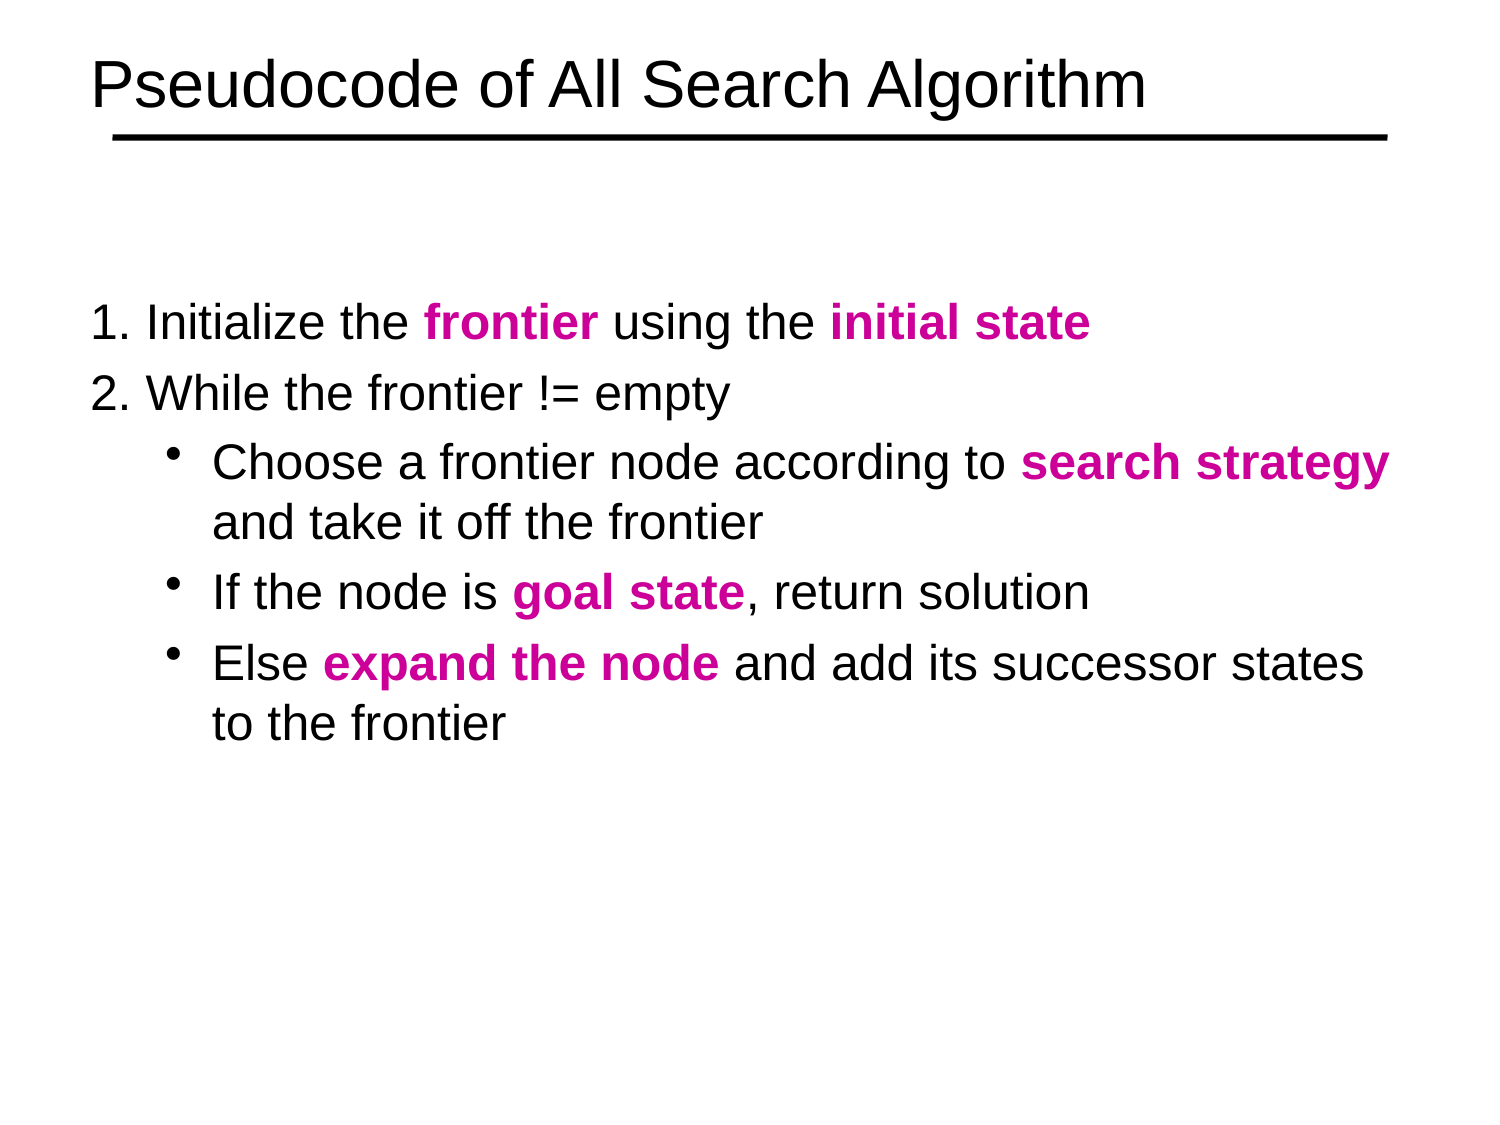

# Pseudocode of All Search Algorithm
1. Initialize the frontier using the initial state
2. While the frontier != empty
Choose a frontier node according to search strategy and take it off the frontier
If the node is goal state, return solution
Else expand the node and add its successor states to the frontier